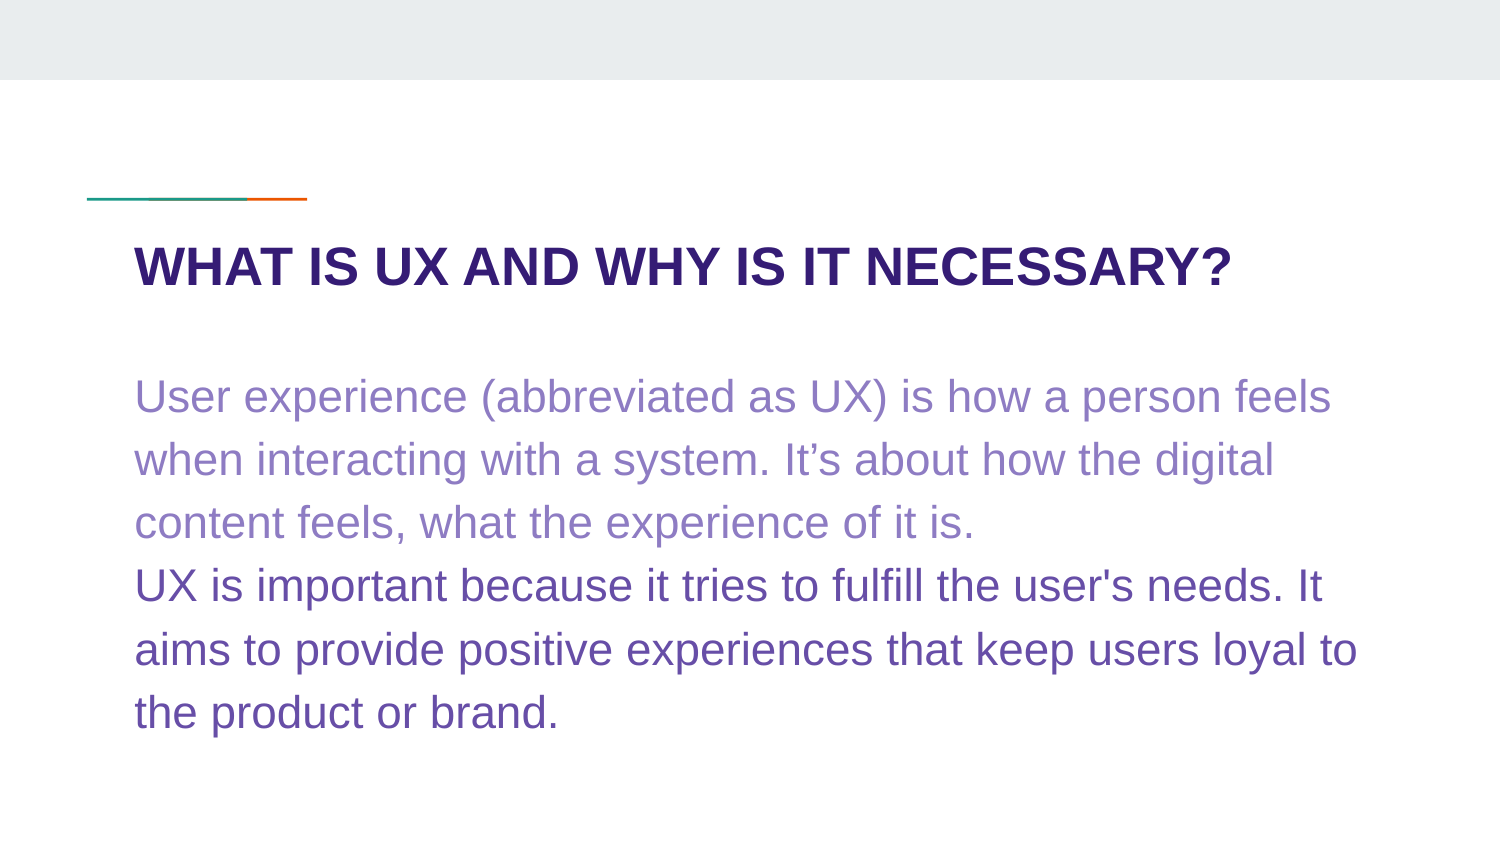

# WHAT IS UX AND WHY IS IT NECESSARY?
User experience (abbreviated as UX) is how a person feels when interacting with a system. It’s about how the digital content feels, what the experience of it is.                           UX is important because it tries to fulfill the user's needs. It aims to provide positive experiences that keep users loyal to the product or brand.